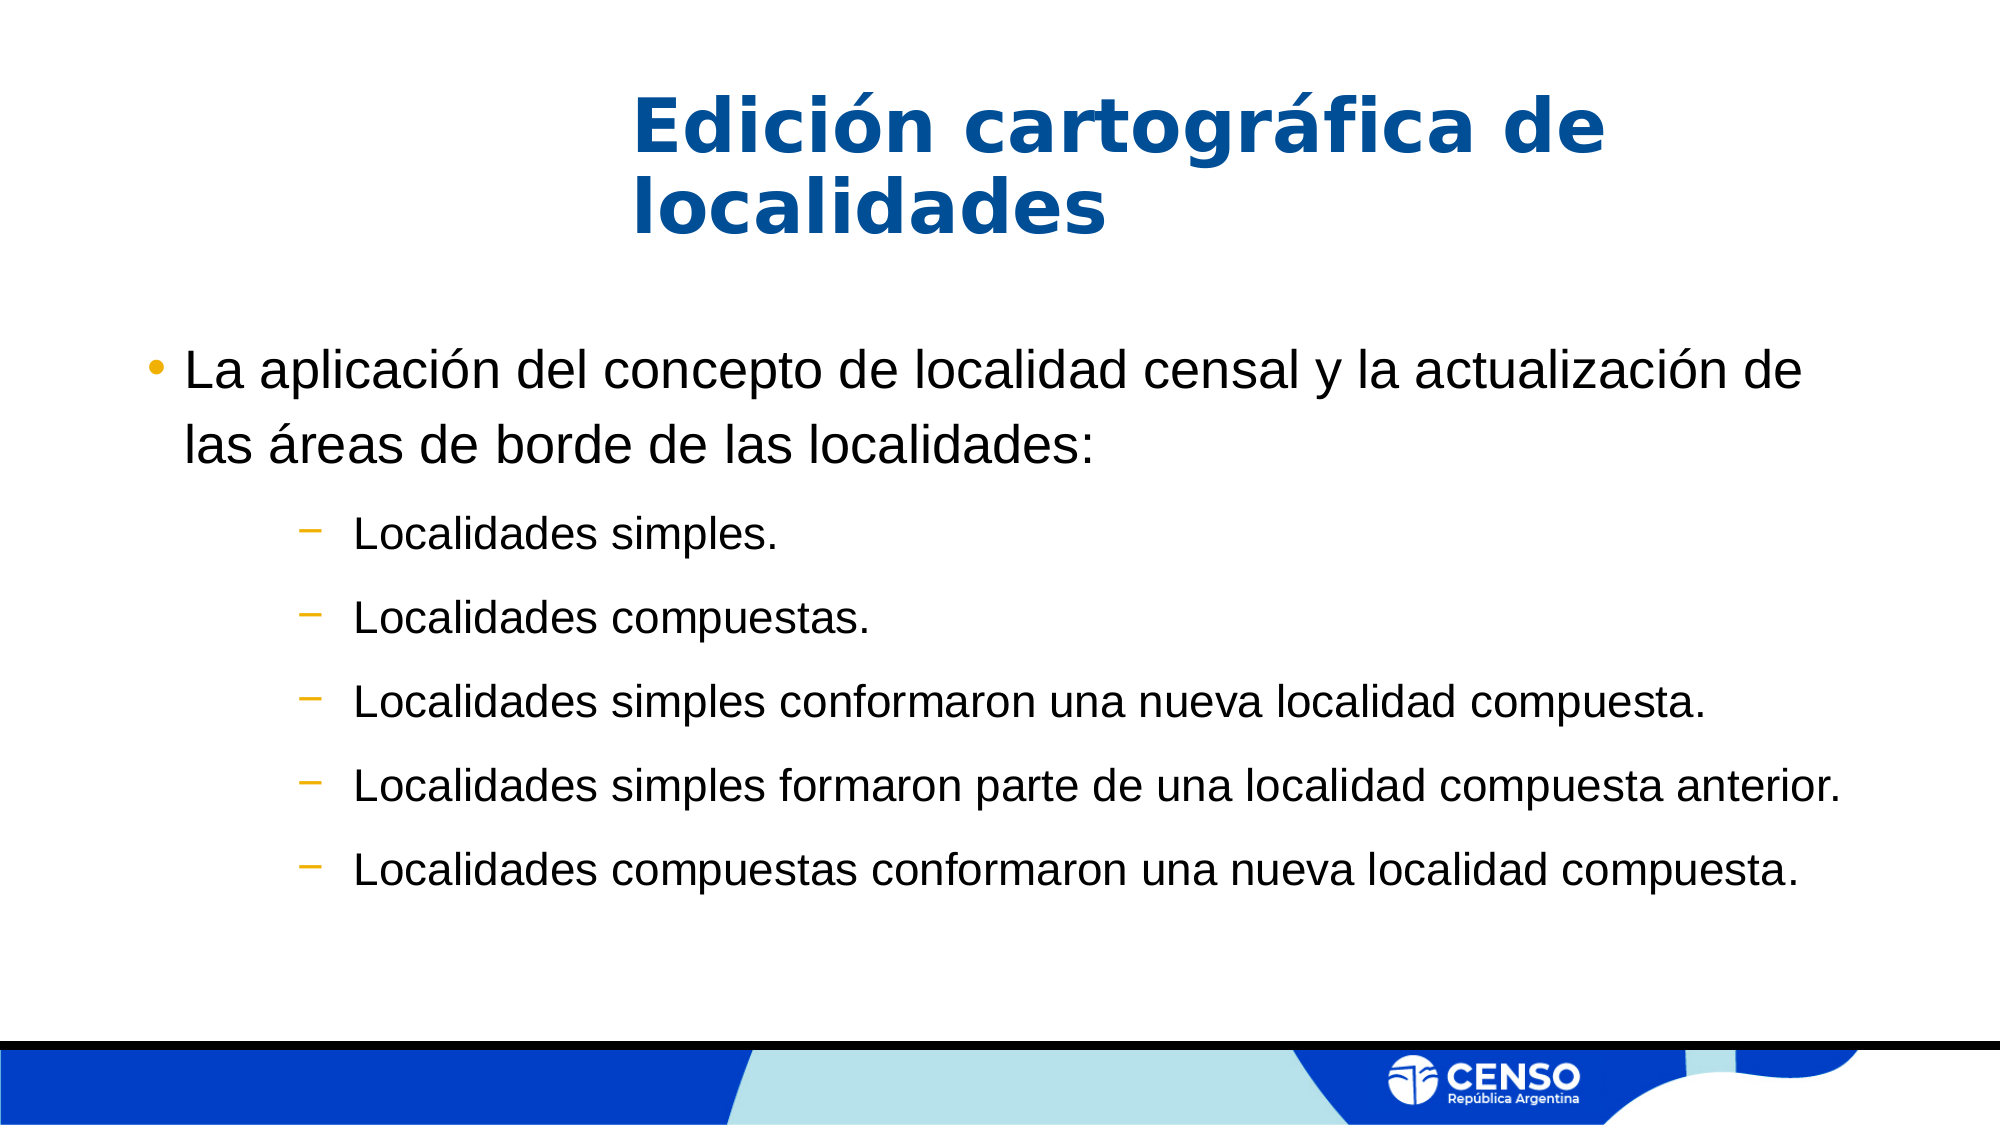

# Edición cartográfica de localidades
La aplicación del concepto de localidad censal y la actualización de las áreas de borde de las localidades:
Localidades simples.
Localidades compuestas.
Localidades simples conformaron una nueva localidad compuesta.
Localidades simples formaron parte de una localidad compuesta anterior.
Localidades compuestas conformaron una nueva localidad compuesta.